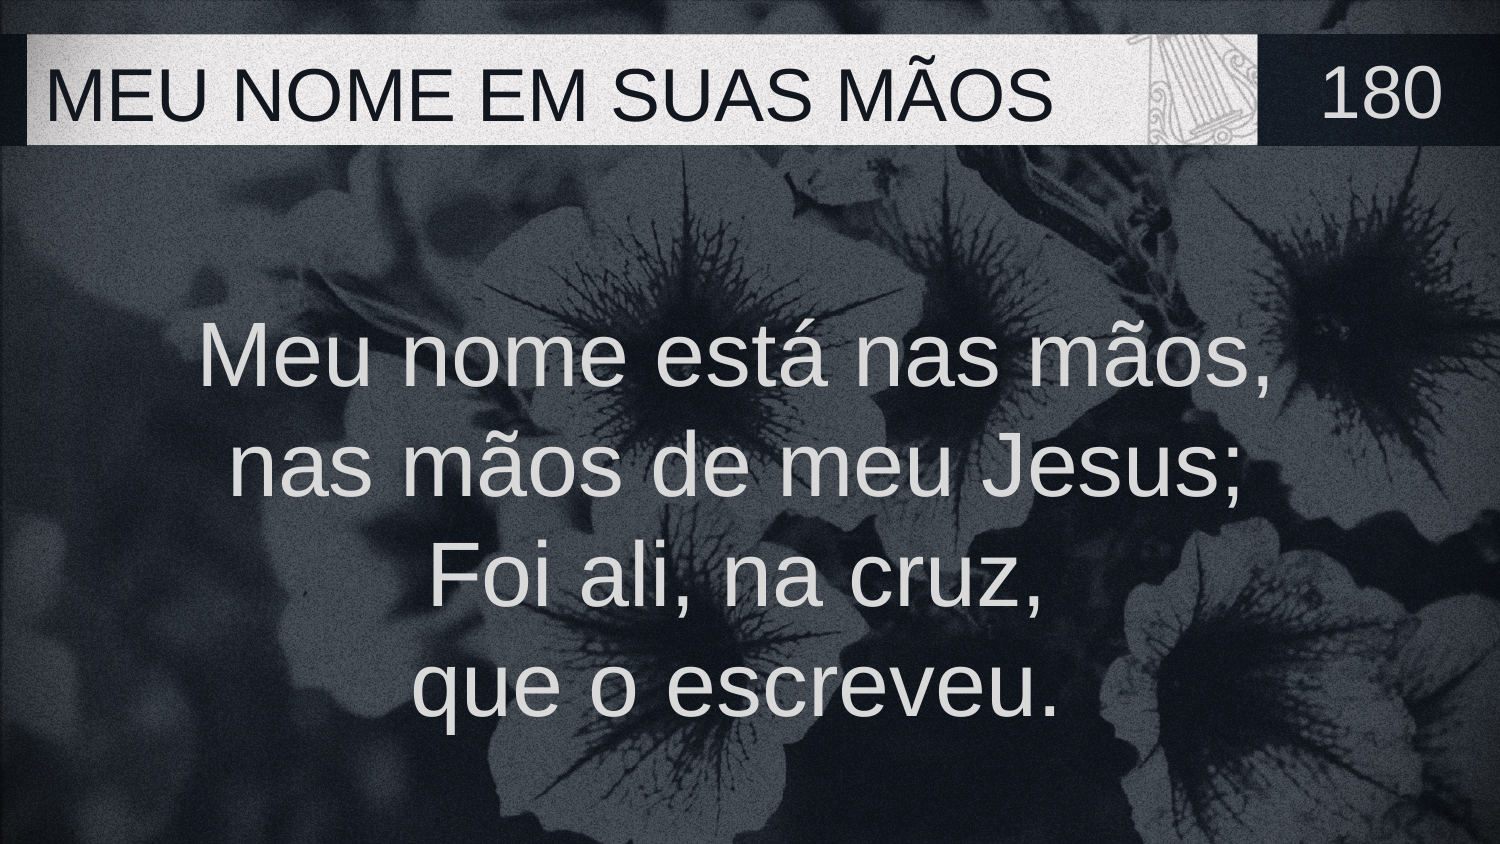

# MEU NOME EM SUAS MÃOS
180
Meu nome está nas mãos,
nas mãos de meu Jesus;
Foi ali, na cruz,
que o escreveu.